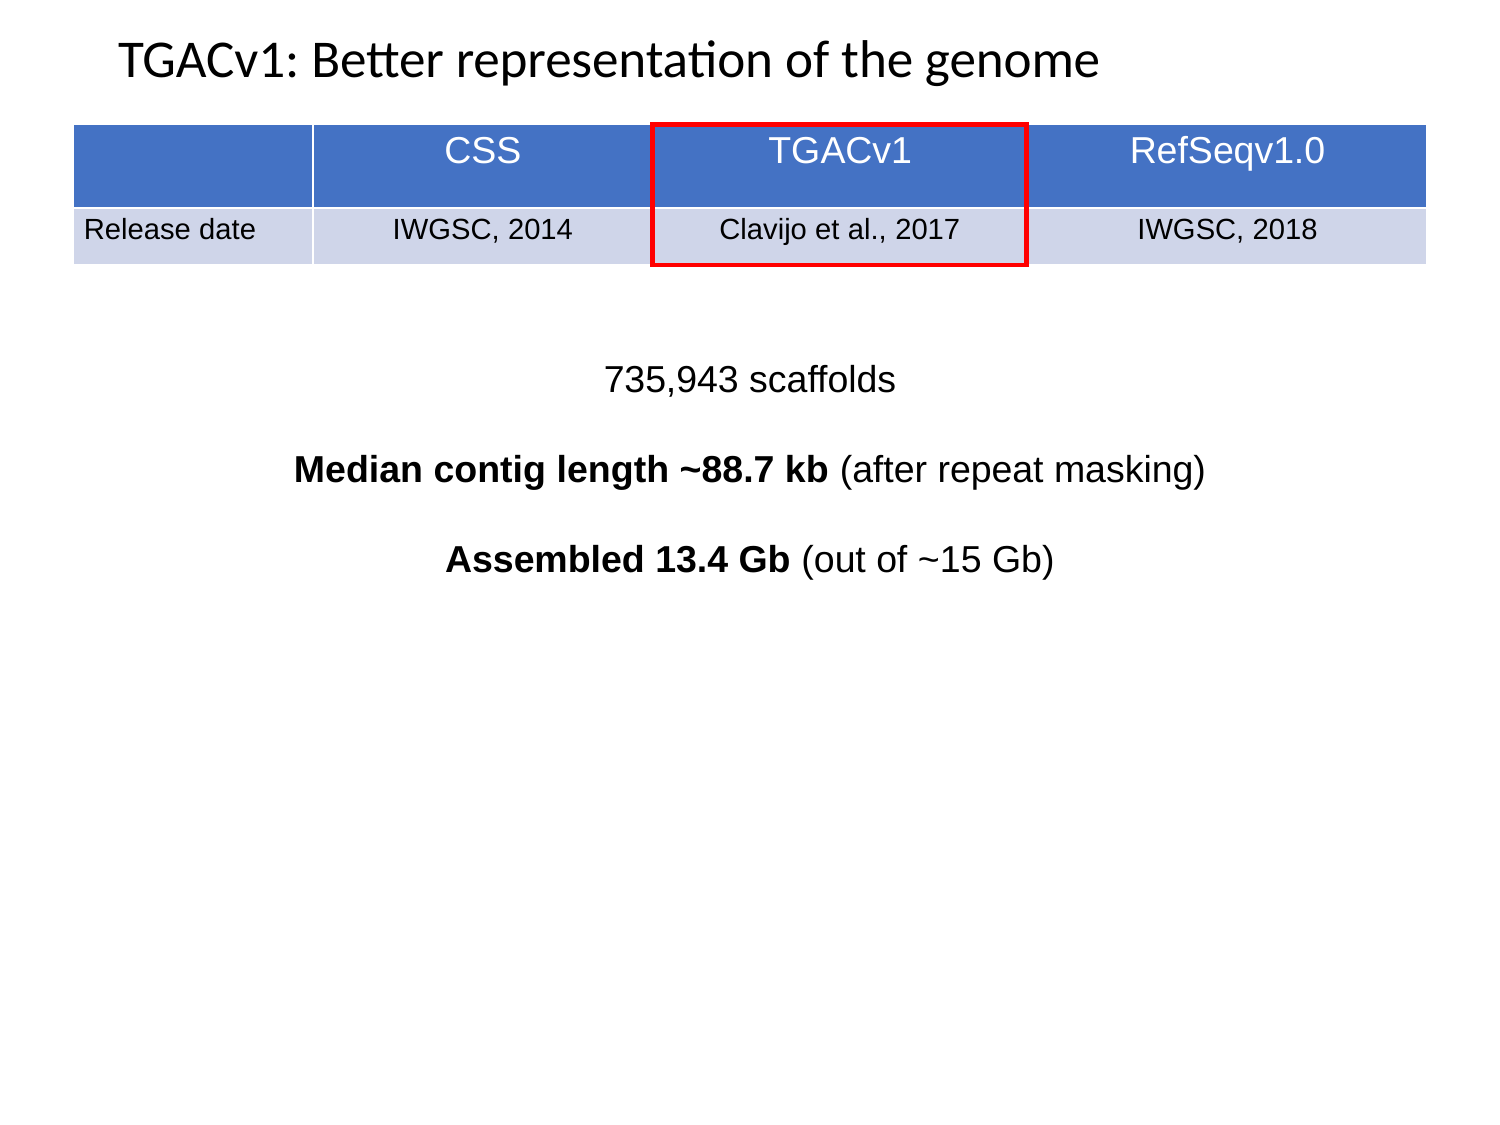

# TGACv1: Better representation of the genome

|  | CSS |
| --- | --- |
| Release date | IWGSC, 2014 |
| TGACv1 | RefSeqv1.0 |
| --- | --- |
| Clavijo et al., 2017 | IWGSC, 2018 |
735,943 scaffolds

Median contig length ~88.7 kb (after repeat masking)

Assembled 13.4 Gb (out of ~15 Gb)